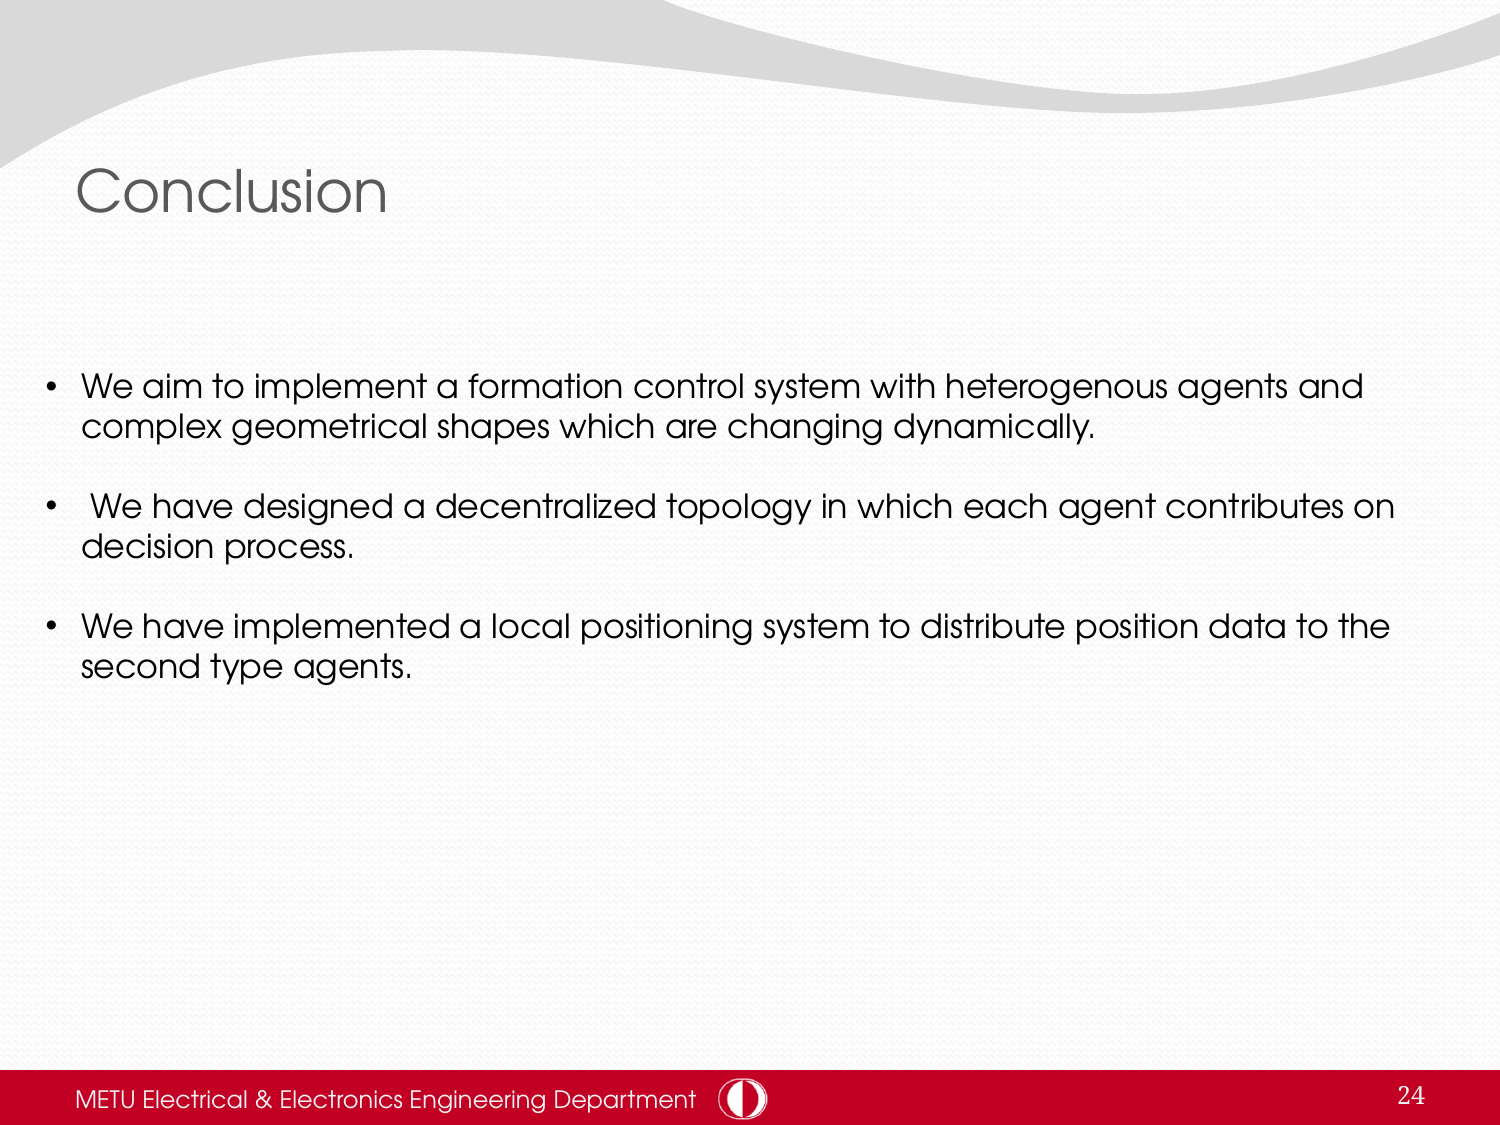

# Conclusion

We aim to implement a formation control system with heterogenous agents and complex geometrical shapes which are changing dynamically.

 We have designed a decentralized topology in which each agent contributes on decision process.

We have implemented a local positioning system to distribute position data to the second type agents.

METU Electrical & Electronics Engineering Department
24